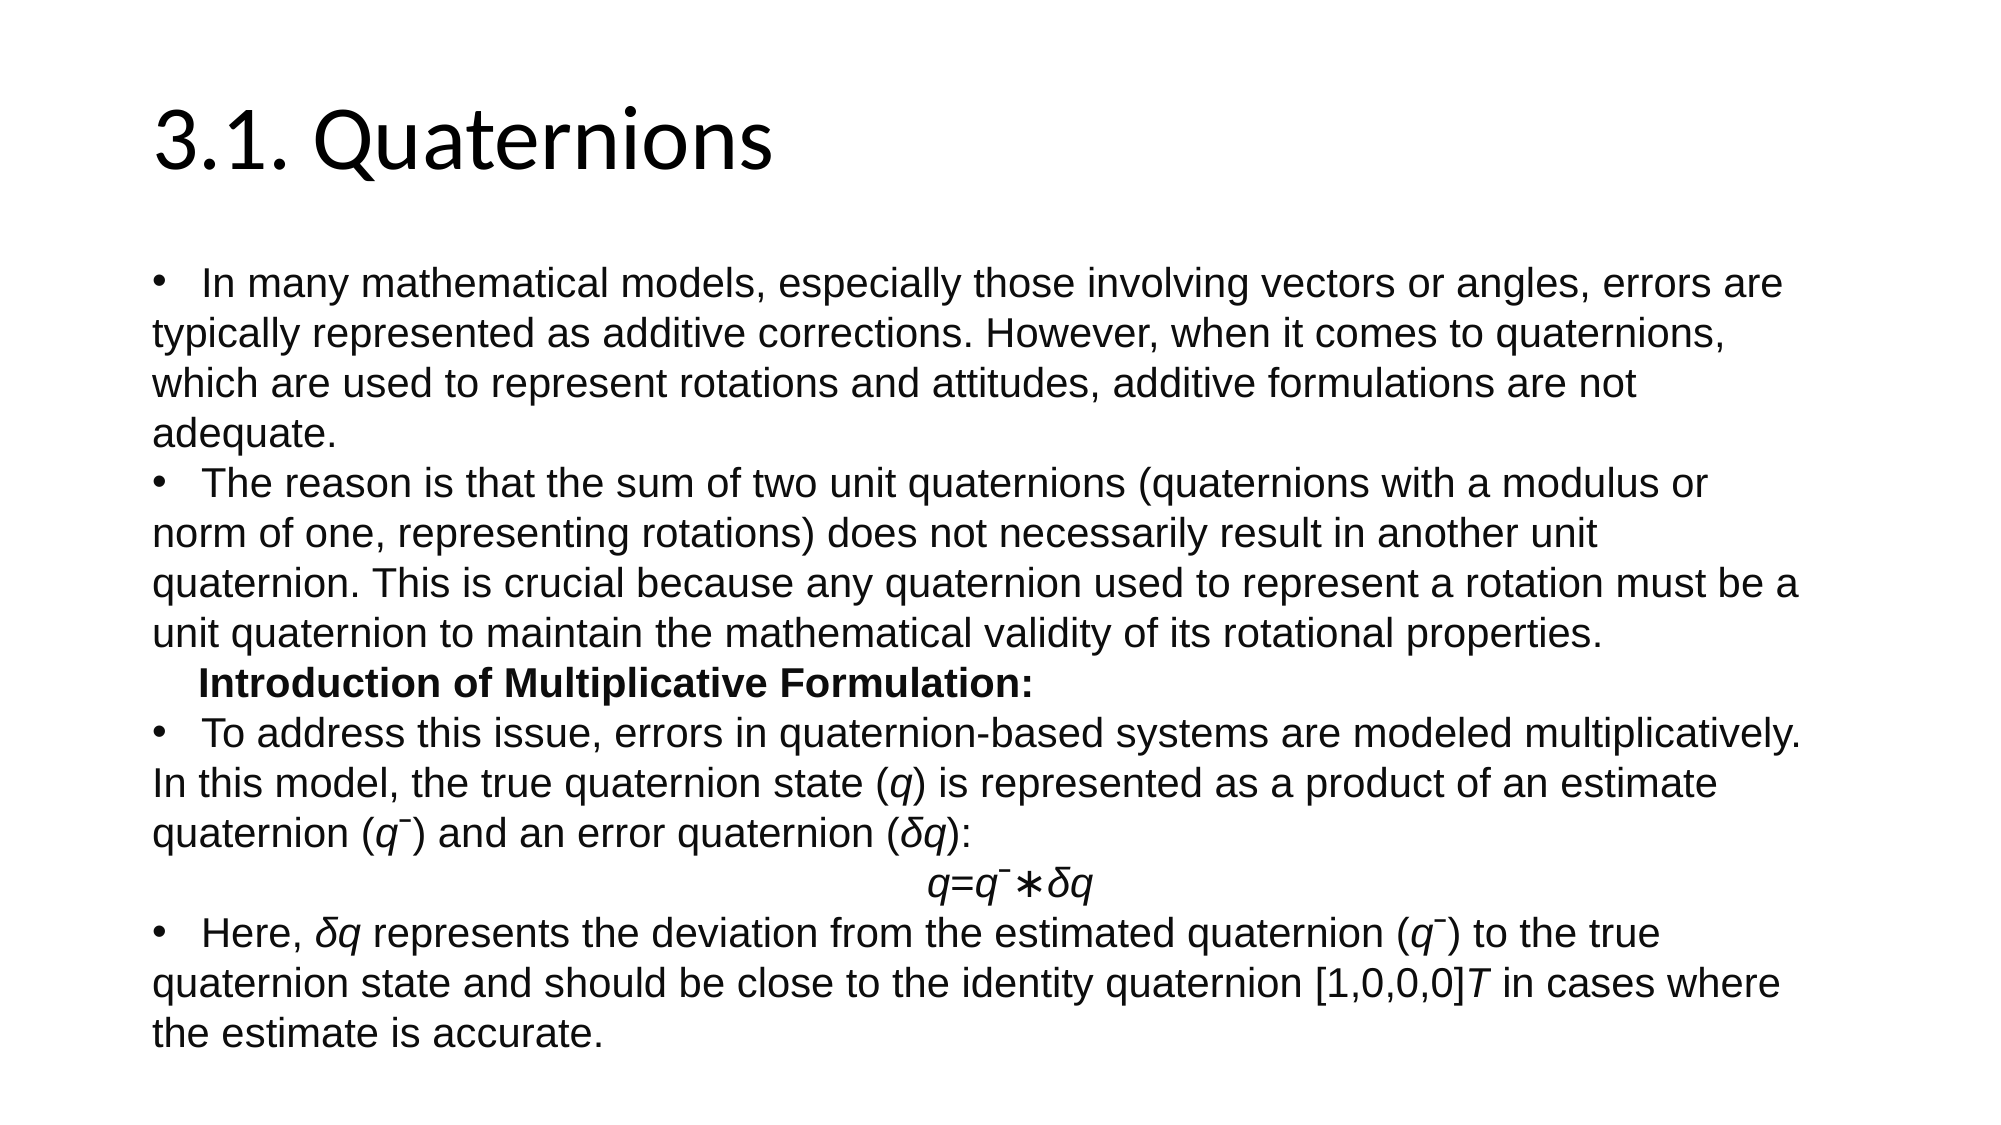

# 3.1. Quaternions
   In many mathematical models, especially those involving vectors or angles, errors are typically represented as additive corrections. However, when it comes to quaternions, which are used to represent rotations and attitudes, additive formulations are not adequate.
   The reason is that the sum of two unit quaternions (quaternions with a modulus or norm of one, representing rotations) does not necessarily result in another unit quaternion. This is crucial because any quaternion used to represent a rotation must be a unit quaternion to maintain the mathematical validity of its rotational properties.
    Introduction of Multiplicative Formulation:
   To address this issue, errors in quaternion-based systems are modeled multiplicatively. In this model, the true quaternion state (q) is represented as a product of an estimate quaternion (qˉ​) and an error quaternion (δq):
     q=qˉ​∗δq
   Here, δq represents the deviation from the estimated quaternion (qˉ​) to the true quaternion state and should be close to the identity quaternion [1,0,0,0]T in cases where the estimate is accurate.